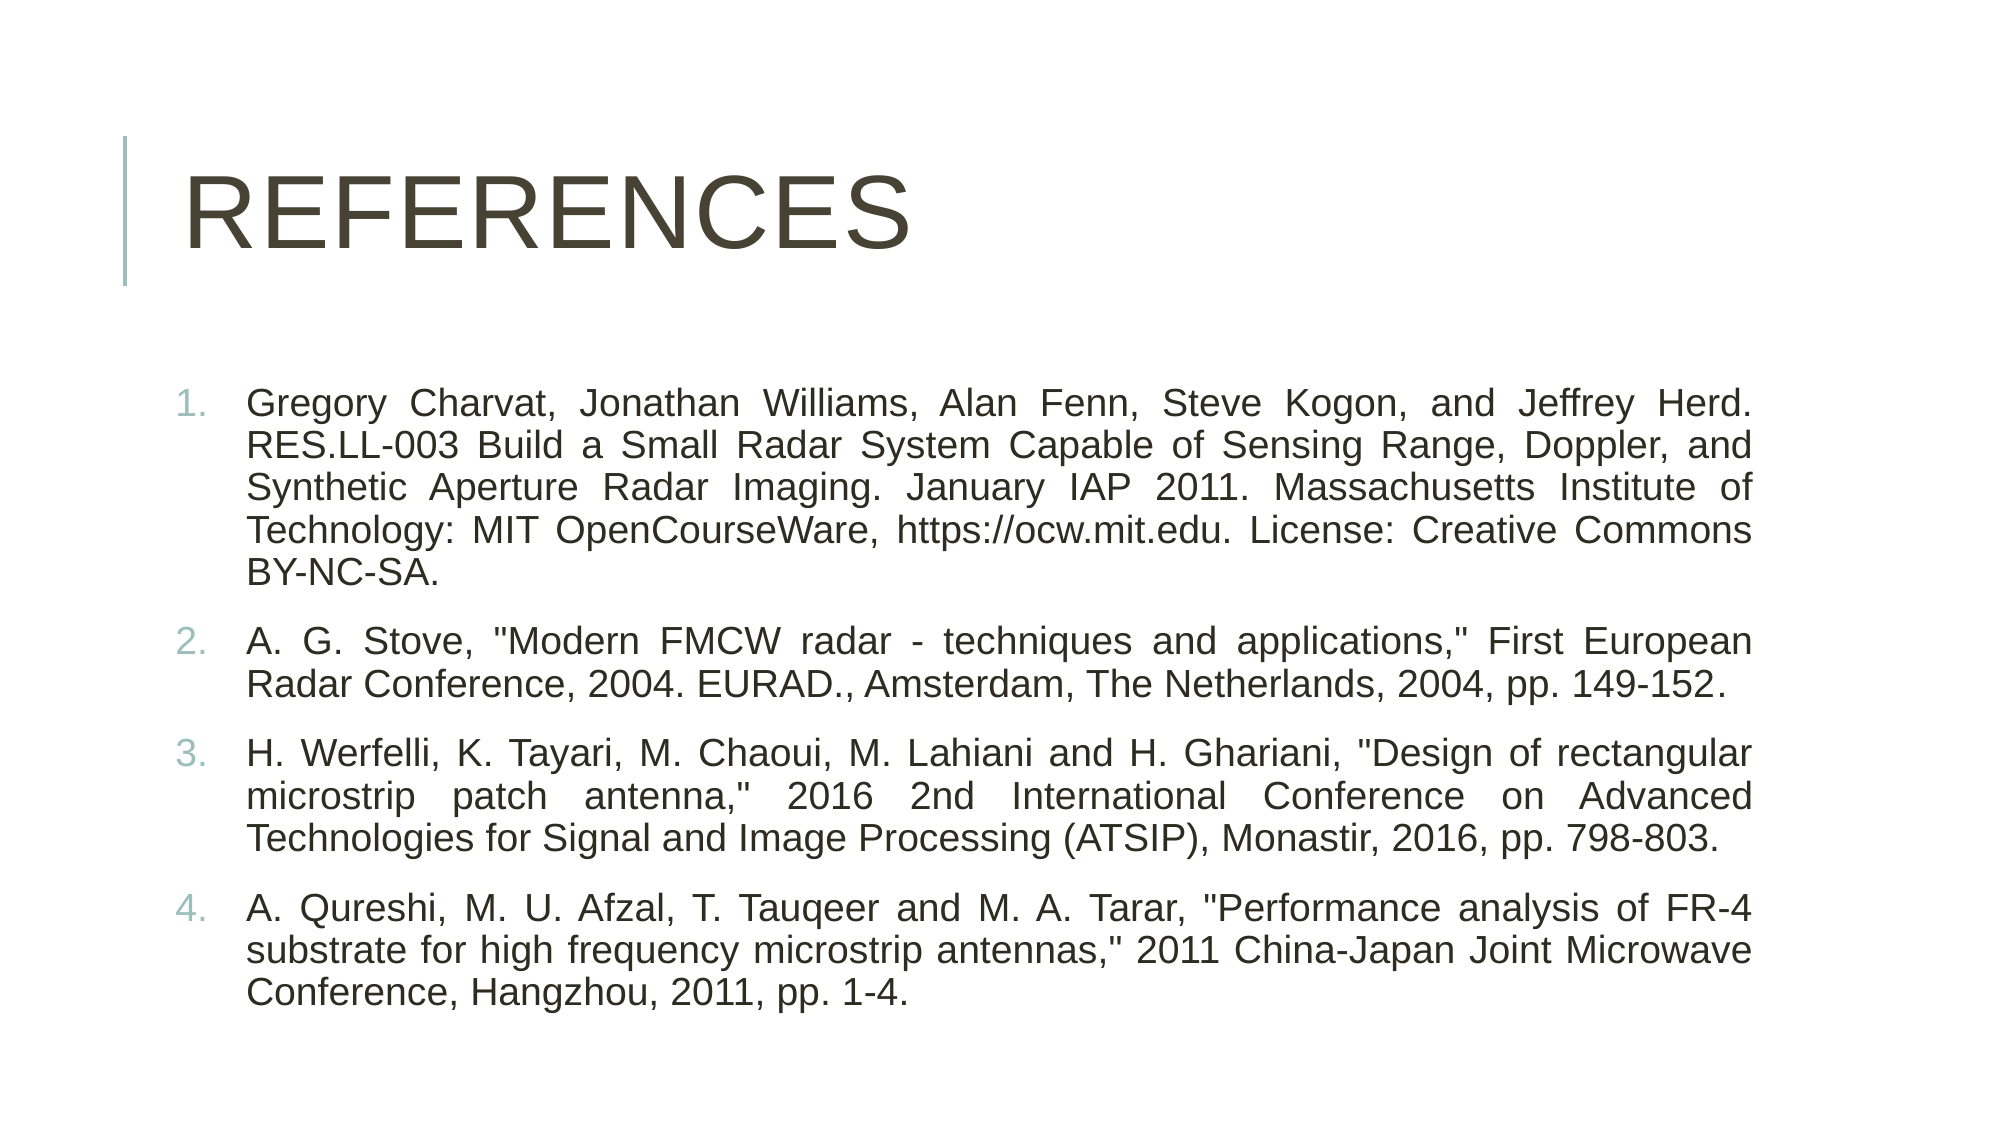

# References
Gregory Charvat, Jonathan Williams, Alan Fenn, Steve Kogon, and Jeffrey Herd. RES.LL-003 Build a Small Radar System Capable of Sensing Range, Doppler, and Synthetic Aperture Radar Imaging. January IAP 2011. Massachusetts Institute of Technology: MIT OpenCourseWare, https://ocw.mit.edu. License: Creative Commons BY-NC-SA.
A. G. Stove, "Modern FMCW radar - techniques and applications," First European Radar Conference, 2004. EURAD., Amsterdam, The Netherlands, 2004, pp. 149-152.
H. Werfelli, K. Tayari, M. Chaoui, M. Lahiani and H. Ghariani, "Design of rectangular microstrip patch antenna," 2016 2nd International Conference on Advanced Technologies for Signal and Image Processing (ATSIP), Monastir, 2016, pp. 798-803.
A. Qureshi, M. U. Afzal, T. Tauqeer and M. A. Tarar, "Performance analysis of FR-4 substrate for high frequency microstrip antennas," 2011 China-Japan Joint Microwave Conference, Hangzhou, 2011, pp. 1-4.